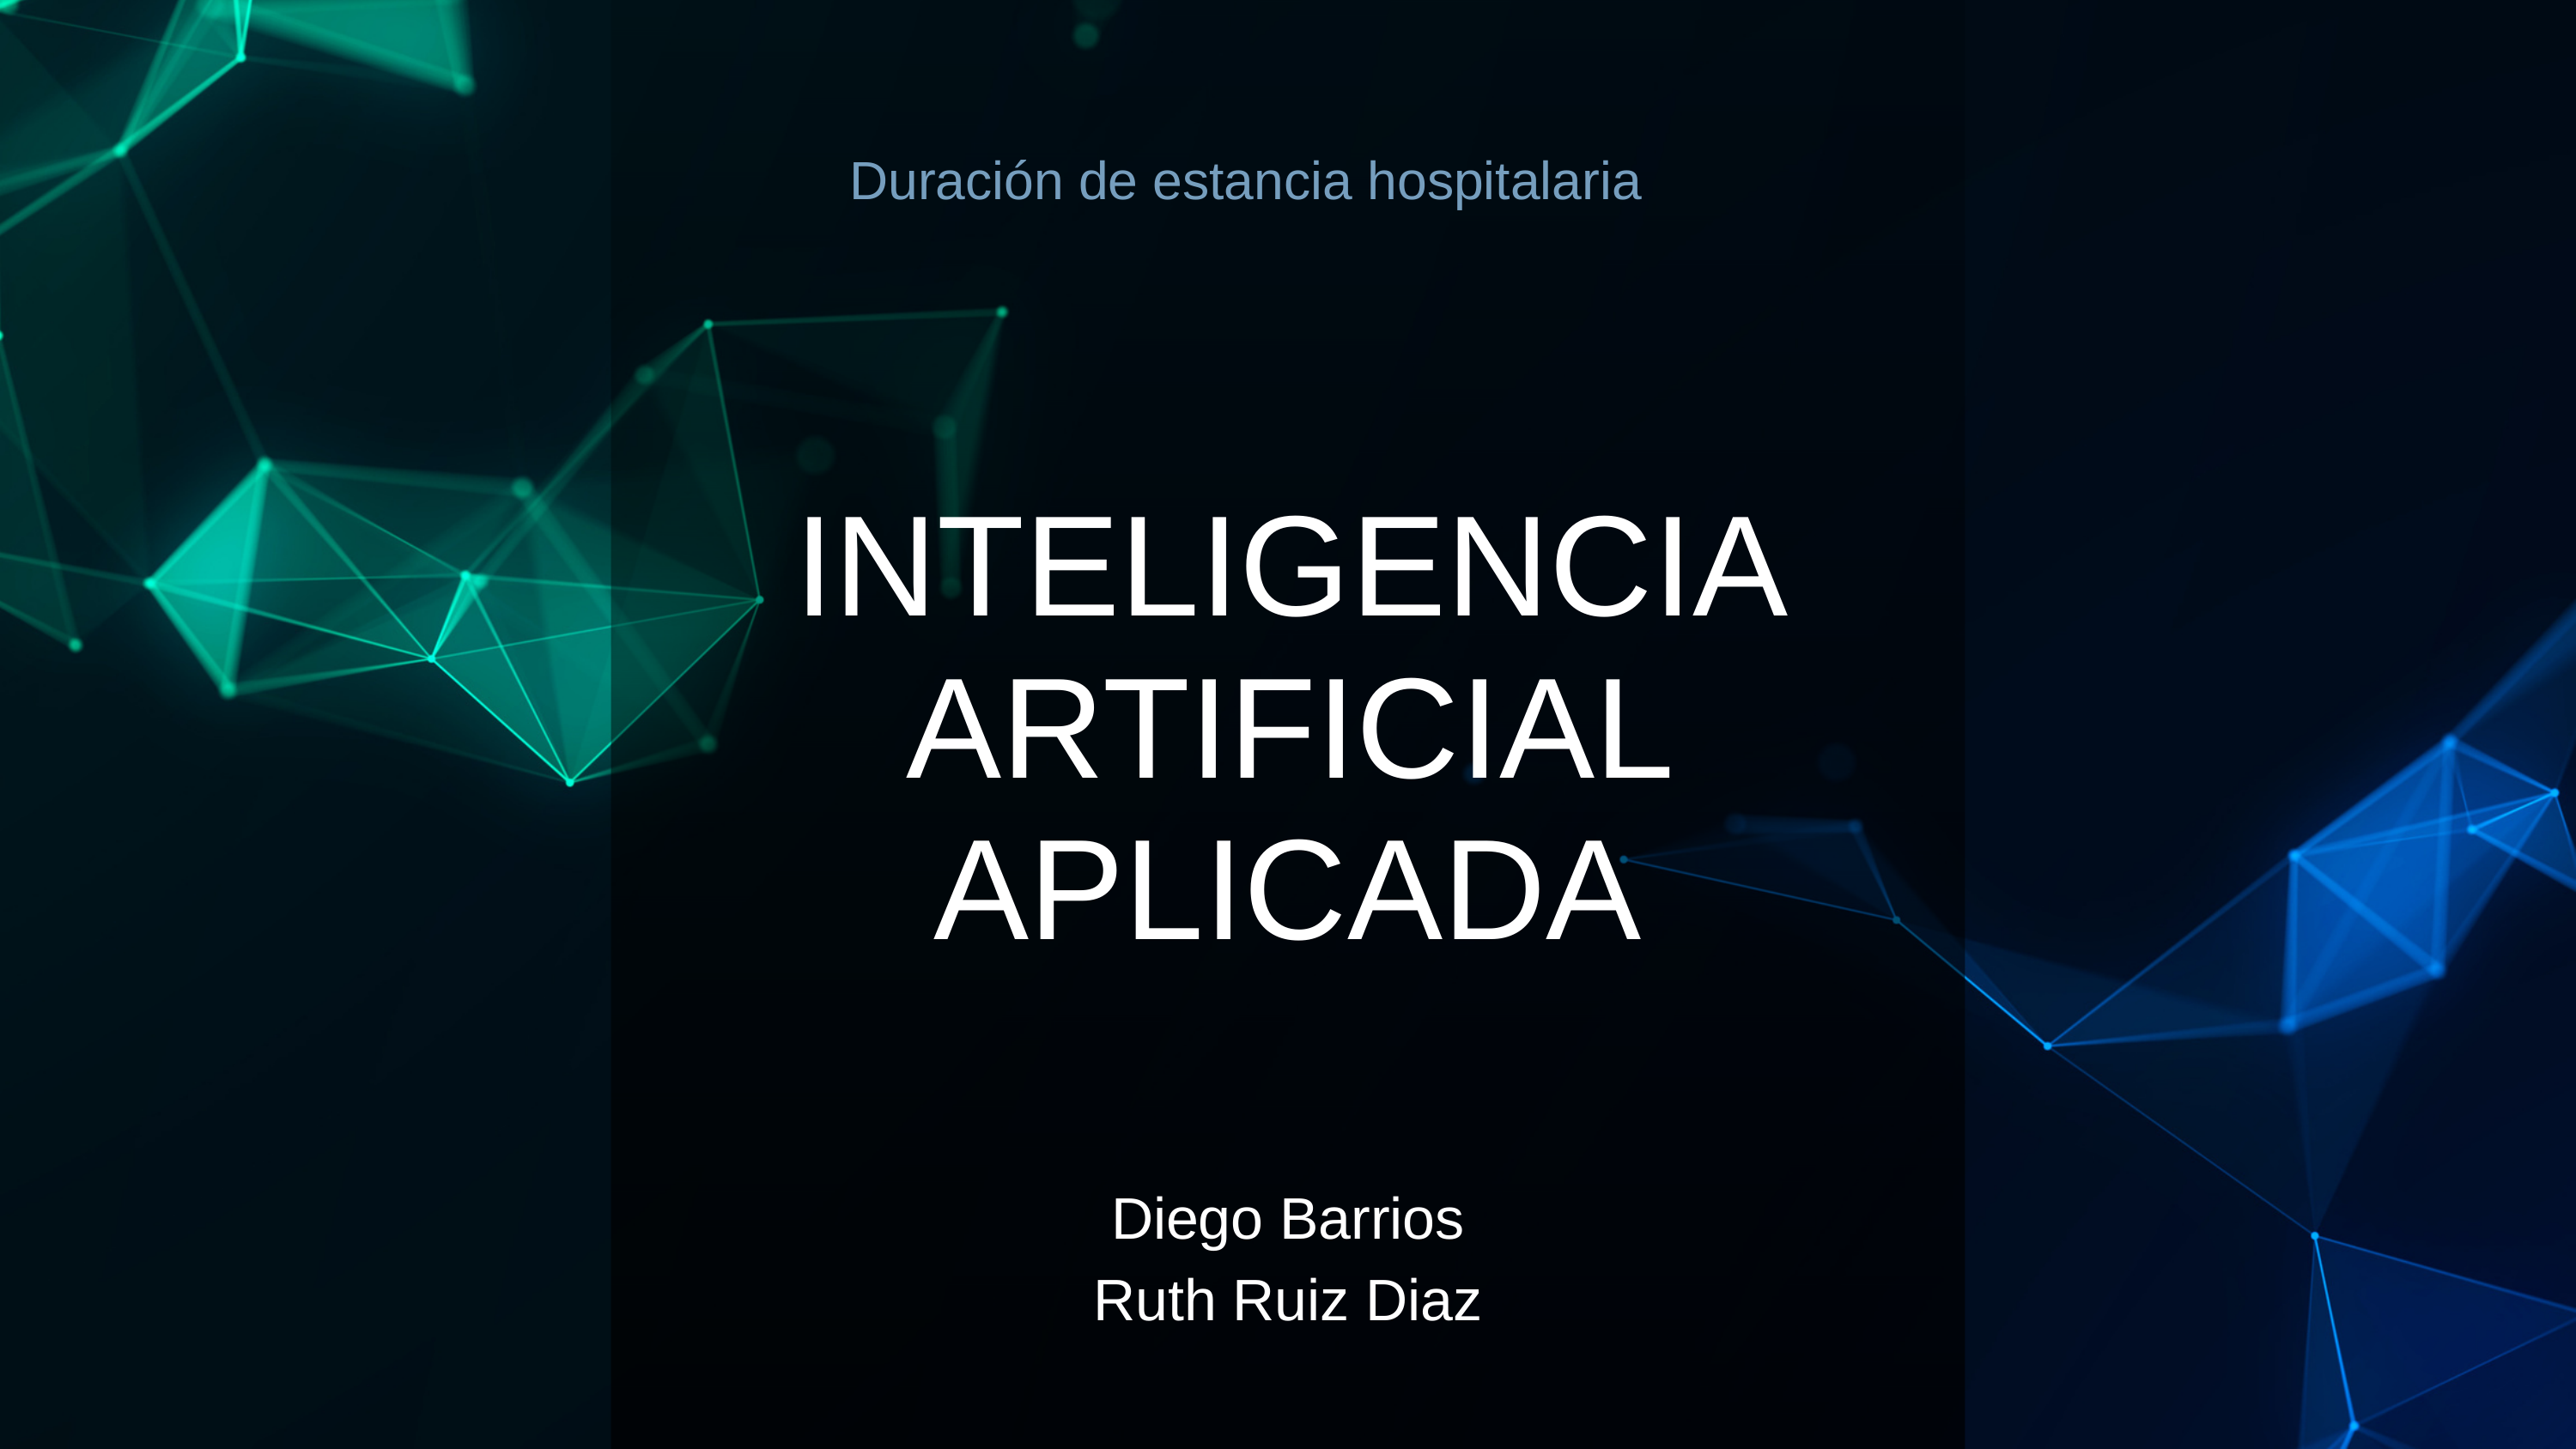

Duración de estancia hospitalaria
INTELIGENCIA ARTIFICIAL APLICADA
Diego Barrios
Ruth Ruiz Diaz